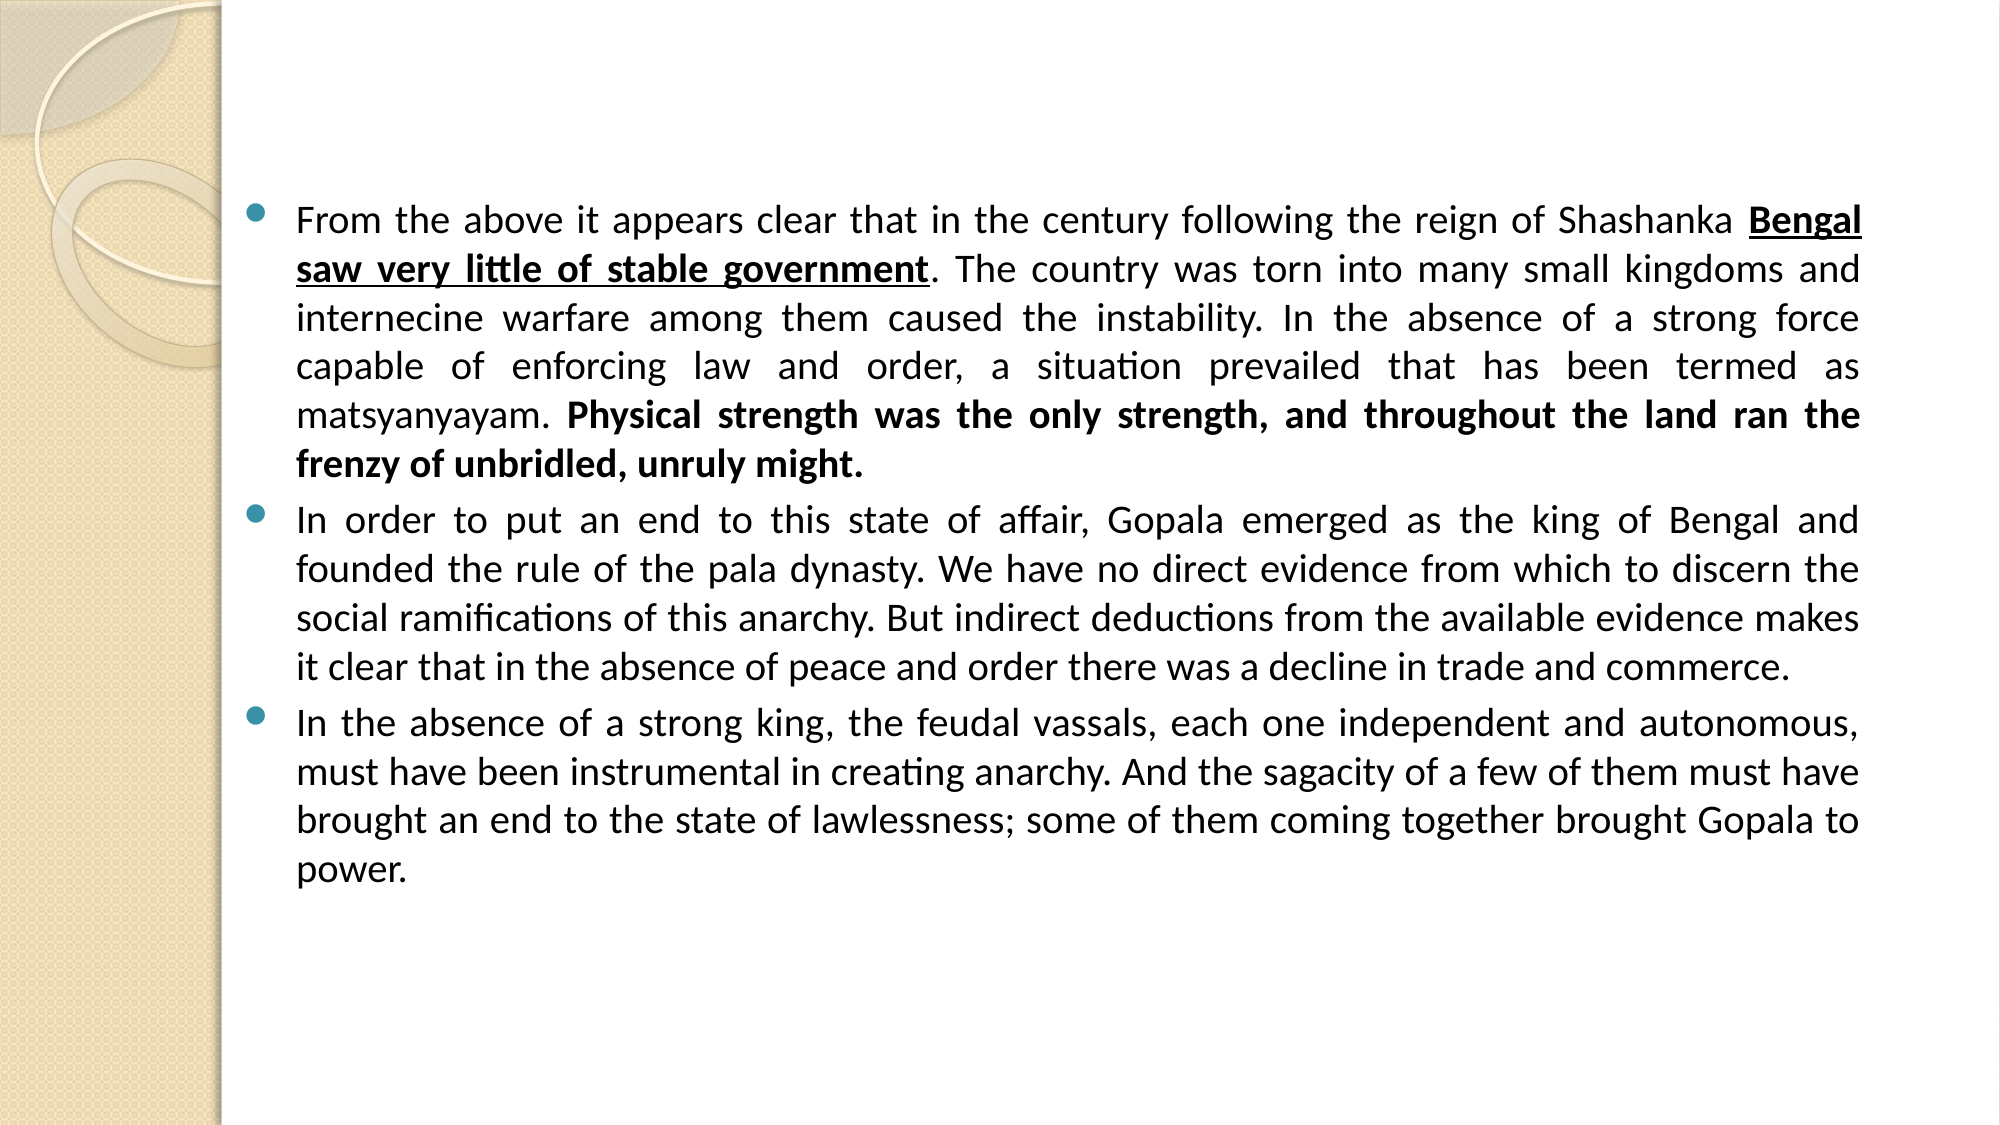

From the above it appears clear that in the century following the reign of Shashanka Bengal saw very little of stable government. The country was torn into many small kingdoms and internecine warfare among them caused the instability. In the absence of a strong force capable of enforcing law and order, a situation prevailed that has been termed as matsyanyayam. Physical strength was the only strength, and throughout the land ran the frenzy of unbridled, unruly might.
In order to put an end to this state of affair, Gopala emerged as the king of Bengal and founded the rule of the pala dynasty. We have no direct evidence from which to discern the social ramifications of this anarchy. But indirect deductions from the available evidence makes it clear that in the absence of peace and order there was a decline in trade and commerce.
In the absence of a strong king, the feudal vassals, each one independent and autonomous, must have been instrumental in creating anarchy. And the sagacity of a few of them must have brought an end to the state of lawlessness; some of them coming together brought Gopala to power.